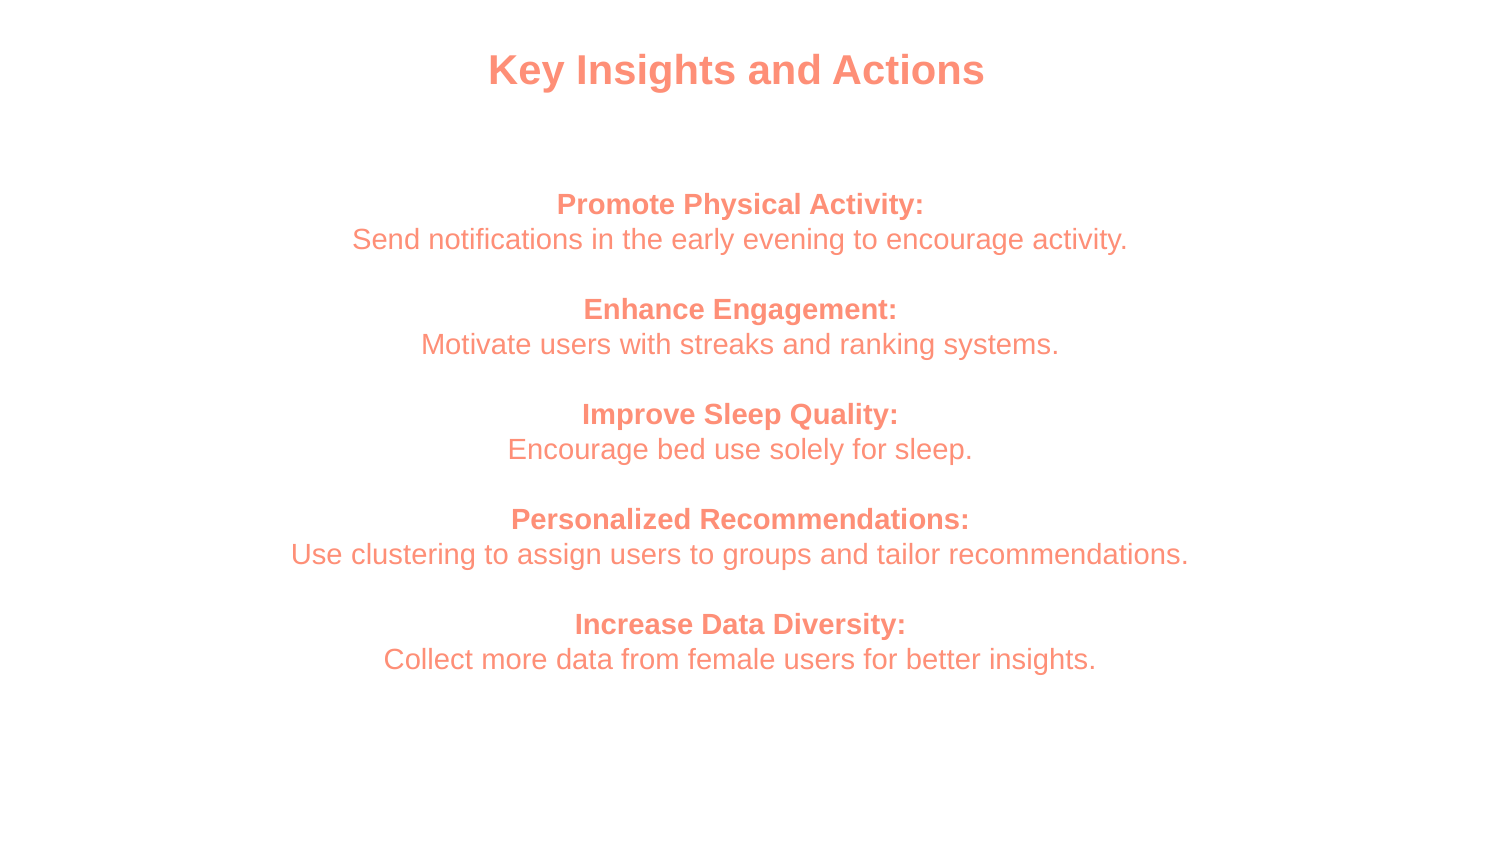

Key Insights and Actions
Promote Physical Activity:
Send notifications in the early evening to encourage activity.

Enhance Engagement:
Motivate users with streaks and ranking systems.

Improve Sleep Quality:
Encourage bed use solely for sleep.

Personalized Recommendations:
Use clustering to assign users to groups and tailor recommendations.

Increase Data Diversity:
Collect more data from female users for better insights.